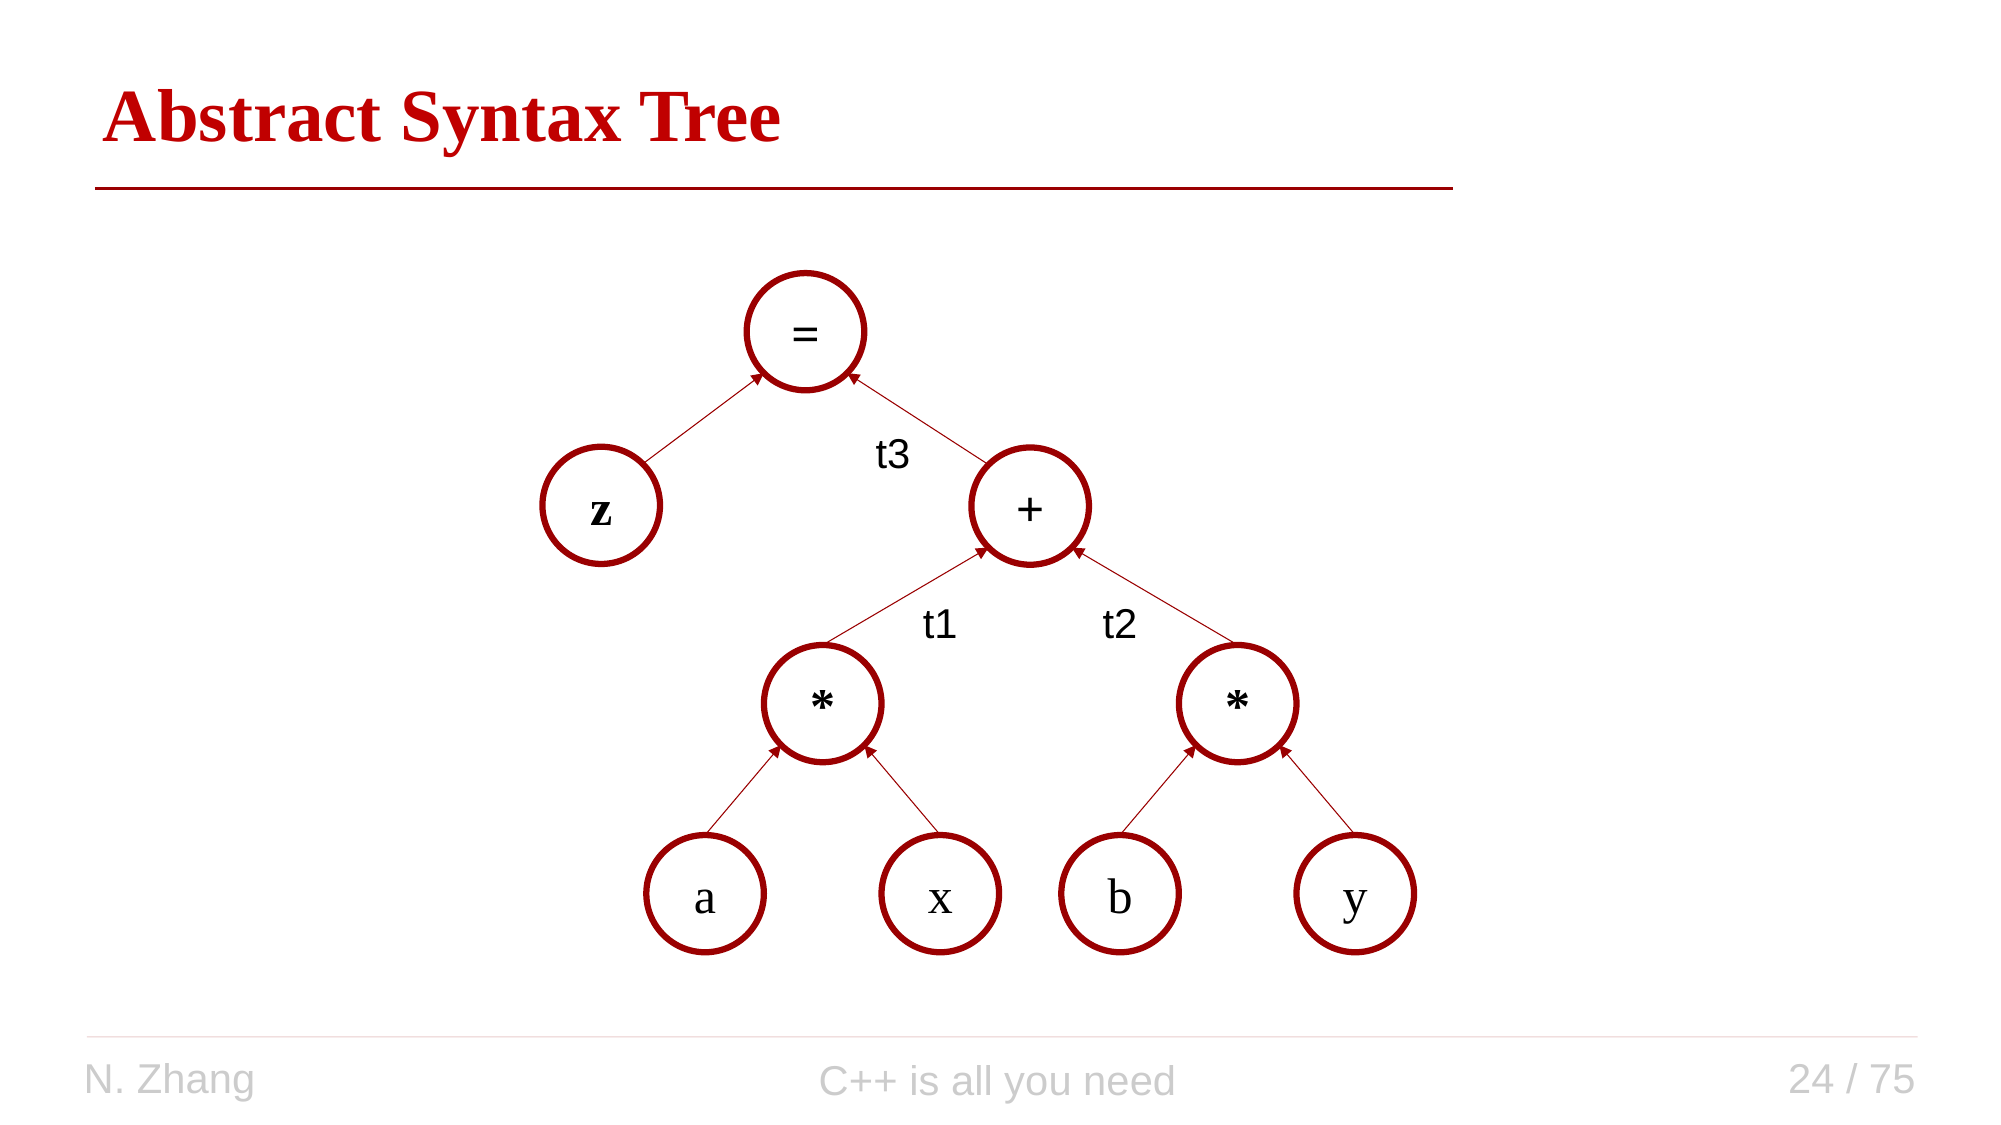

Abstract Syntax Tree
=
t3
z
+
*
*
y
b
a
x
t1
t2
N. Zhang
24 / 75
C++ is all you need